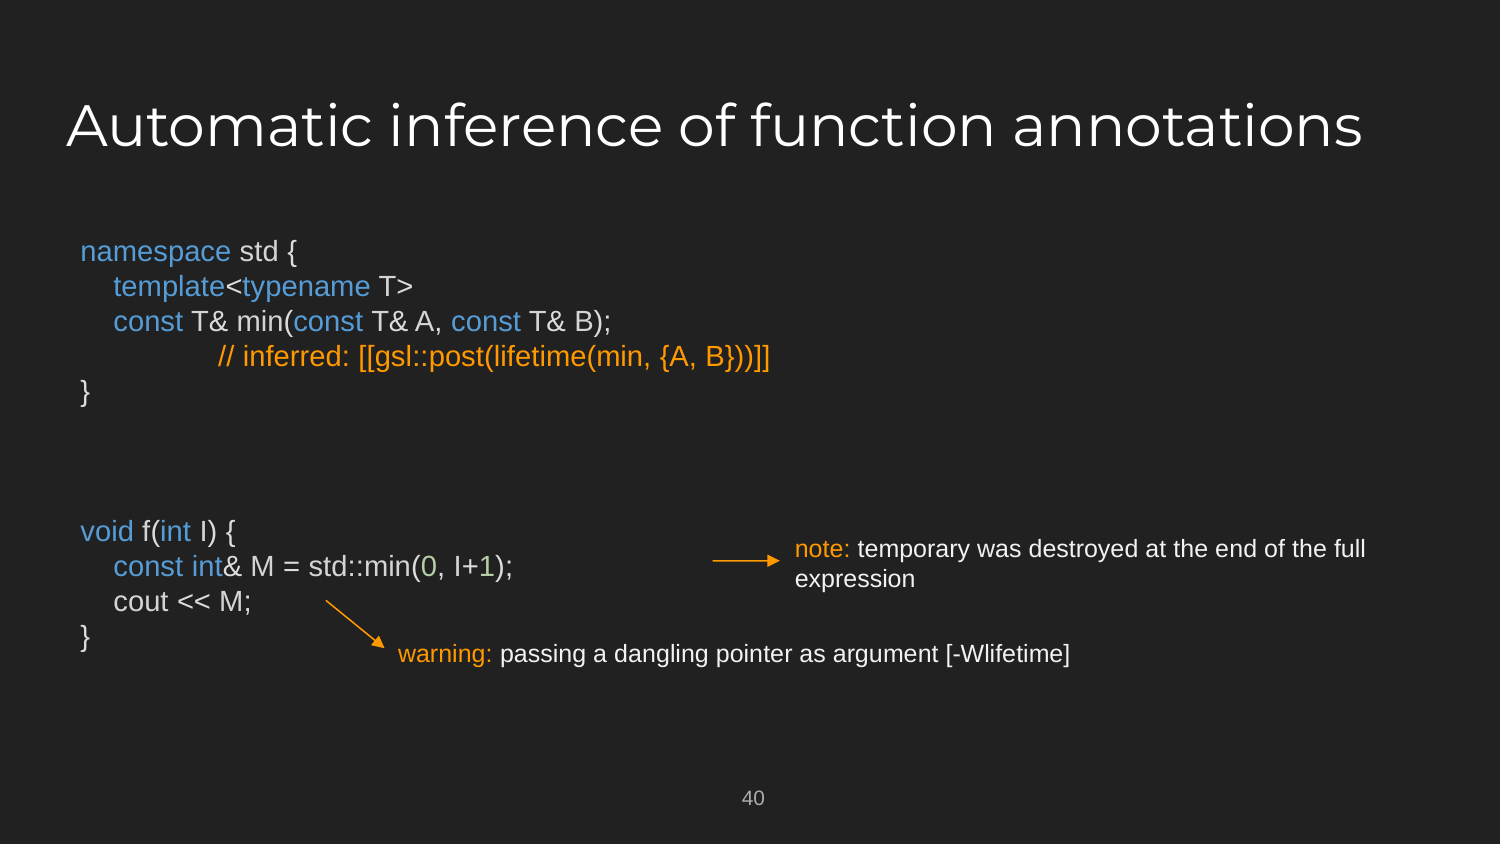

# Automatic inference of function annotations
namespace std {
    template<typename T>
    const T& min(const T& A, const T& B);

}

void f(int I) {
    const int& M = std::min(0, I+1);
    cout << M;
}

// inferred: [[gsl::post(lifetime(min, {A, B}))]]
note: temporary was destroyed at the end of the full expression
warning: passing a dangling pointer as argument [-Wlifetime]
40